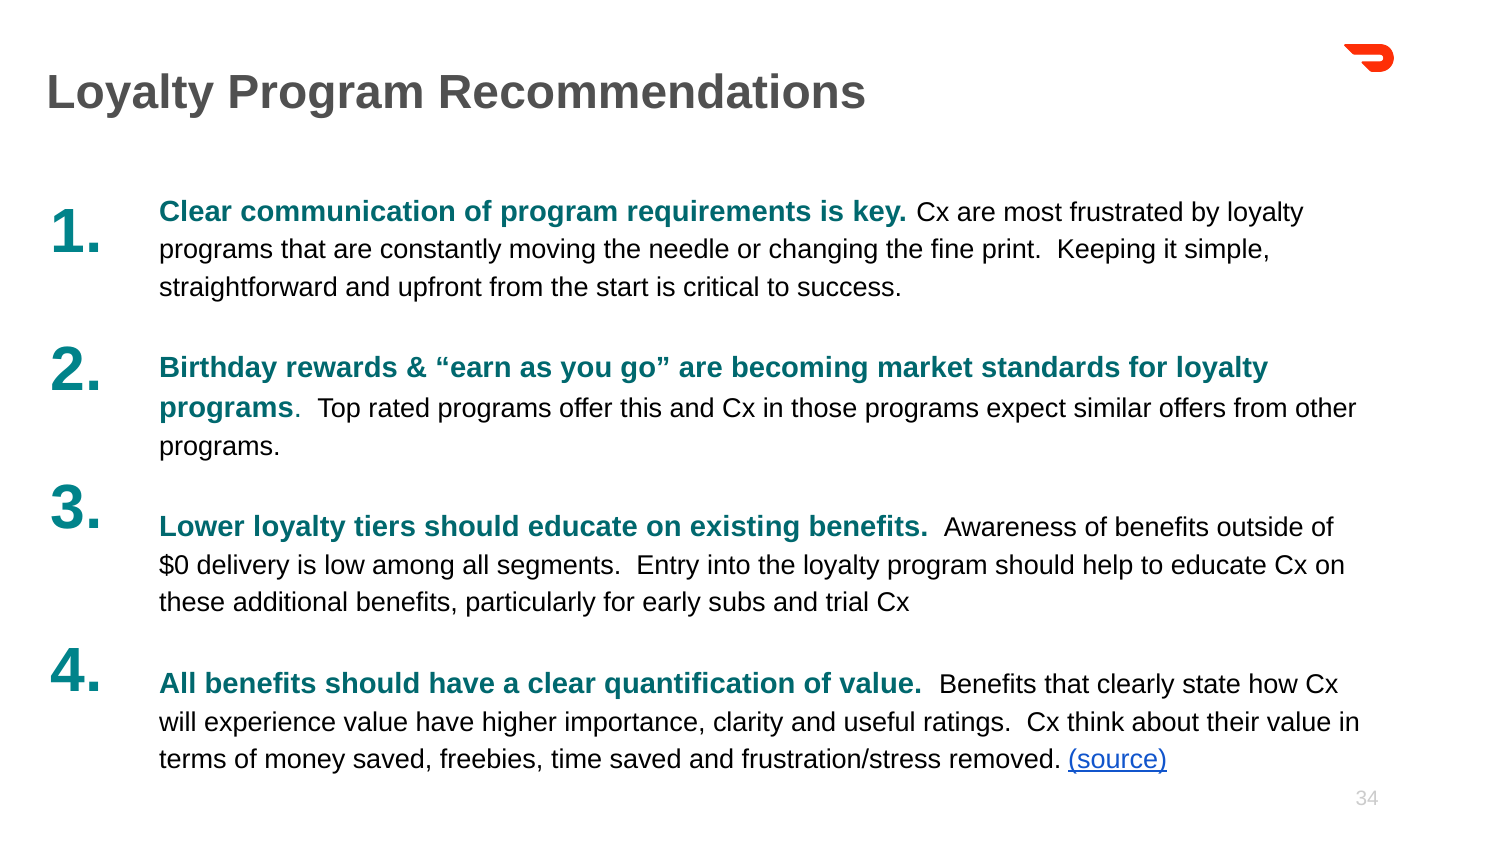

Loyalty Program Recommendations
Clear communication of program requirements is key. Cx are most frustrated by loyalty programs that are constantly moving the needle or changing the fine print.  Keeping it simple, straightforward and upfront from the start is critical to success.
Birthday rewards & “earn as you go” are becoming market standards for loyalty programs.  Top rated programs offer this and Cx in those programs expect similar offers from other programs.
Lower loyalty tiers should educate on existing benefits.  Awareness of benefits outside of $0 delivery is low among all segments.  Entry into the loyalty program should help to educate Cx on these additional benefits, particularly for early subs and trial Cx
All benefits should have a clear quantification of value.  Benefits that clearly state how Cx will experience value have higher importance, clarity and useful ratings.  Cx think about their value in terms of money saved, freebies, time saved and frustration/stress removed. (source)
1.
2.
3.
4.
34